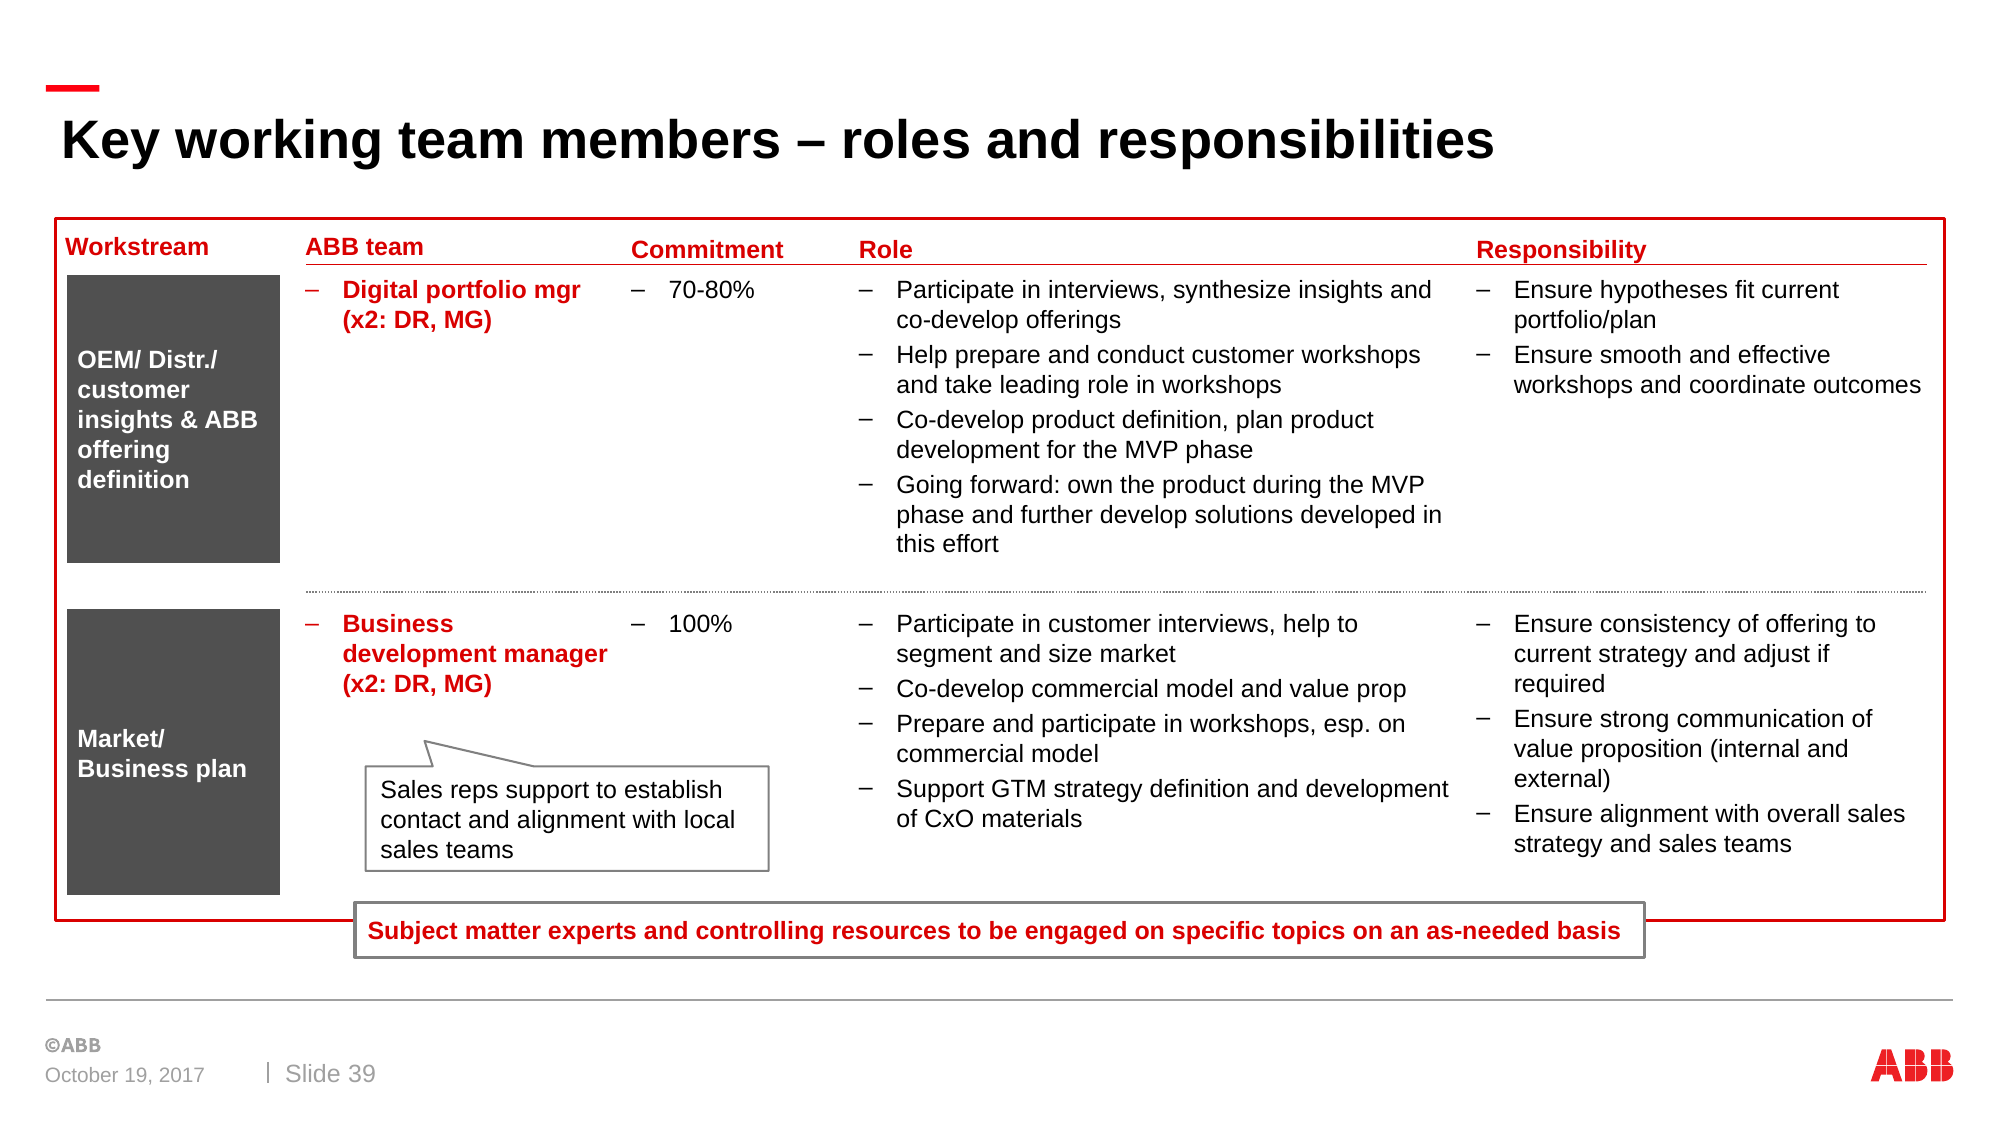

# Key working team members – roles and responsibilities

Workstream
ABB team
Commitment
Role
Responsibility
OEM/ Distr./ customer insights & ABB offering definition
Digital portfolio mgr (x2: DR, MG)
70-80%
Participate in interviews, synthesize insights and co-develop offerings
Help prepare and conduct customer workshops and take leading role in workshops
Co-develop product definition, plan product development for the MVP phase
Going forward: own the product during the MVP phase and further develop solutions developed in this effort
Ensure hypotheses fit current portfolio/plan
Ensure smooth and effective workshops and coordinate outcomes
Market/ Business plan
Business development manager (x2: DR, MG)

100%
Participate in customer interviews, help to segment and size market
Co-develop commercial model and value prop
Prepare and participate in workshops, esp. on commercial model
Support GTM strategy definition and development of CxO materials
Ensure consistency of offering to current strategy and adjust if required
Ensure strong communication of value proposition (internal and external)
Ensure alignment with overall sales strategy and sales teams
Sales reps support to establish contact and alignment with local sales teams
Subject matter experts and controlling resources to be engaged on specific topics on an as-needed basis